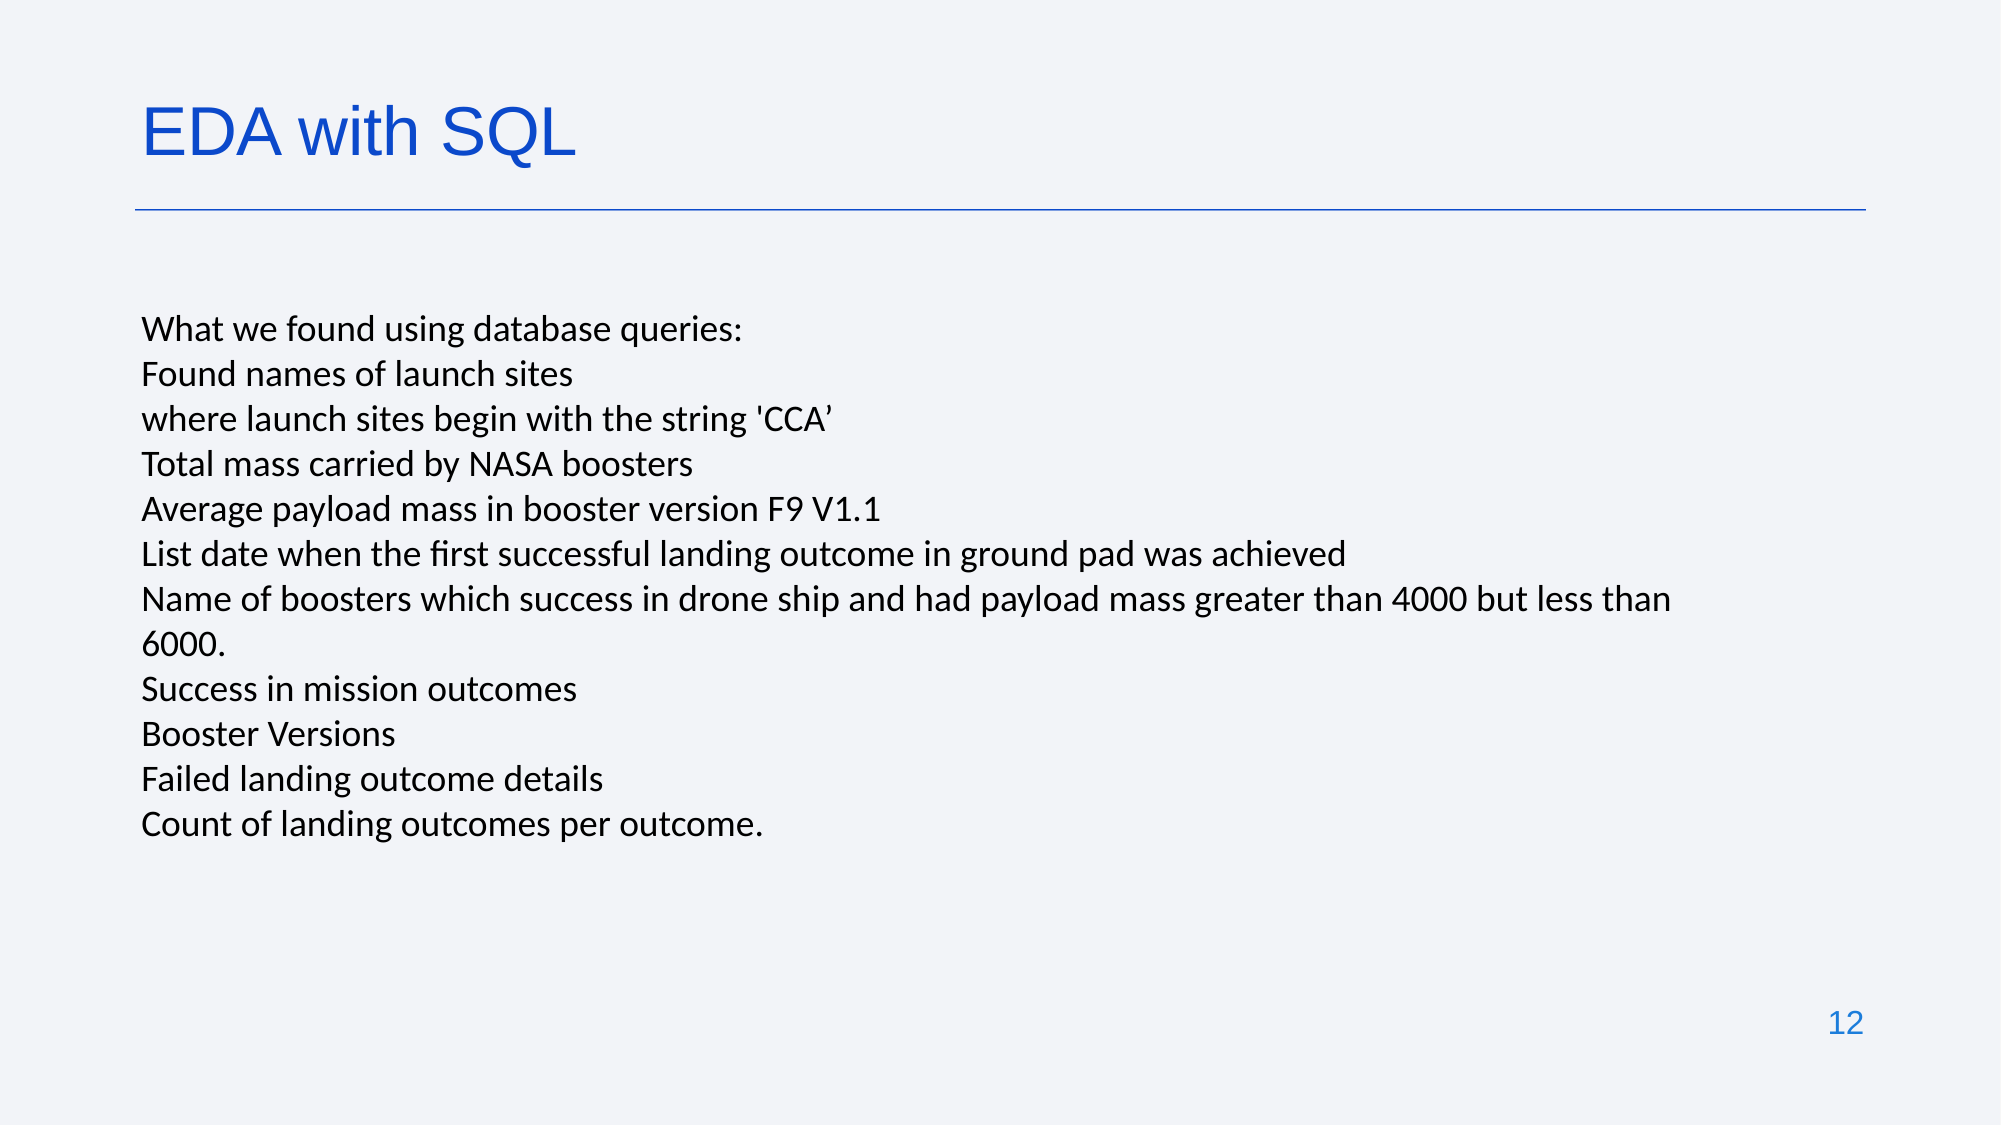

EDA with SQL
What we found using database queries:
Found names of launch sites
where launch sites begin with the string 'CCA’
Total mass carried by NASA boosters
Average payload mass in booster version F9 V1.1
List date when the first successful landing outcome in ground pad was achieved
Name of boosters which success in drone ship and had payload mass greater than 4000 but less than 6000.
Success in mission outcomes
Booster Versions
Failed landing outcome details
Count of landing outcomes per outcome.

12